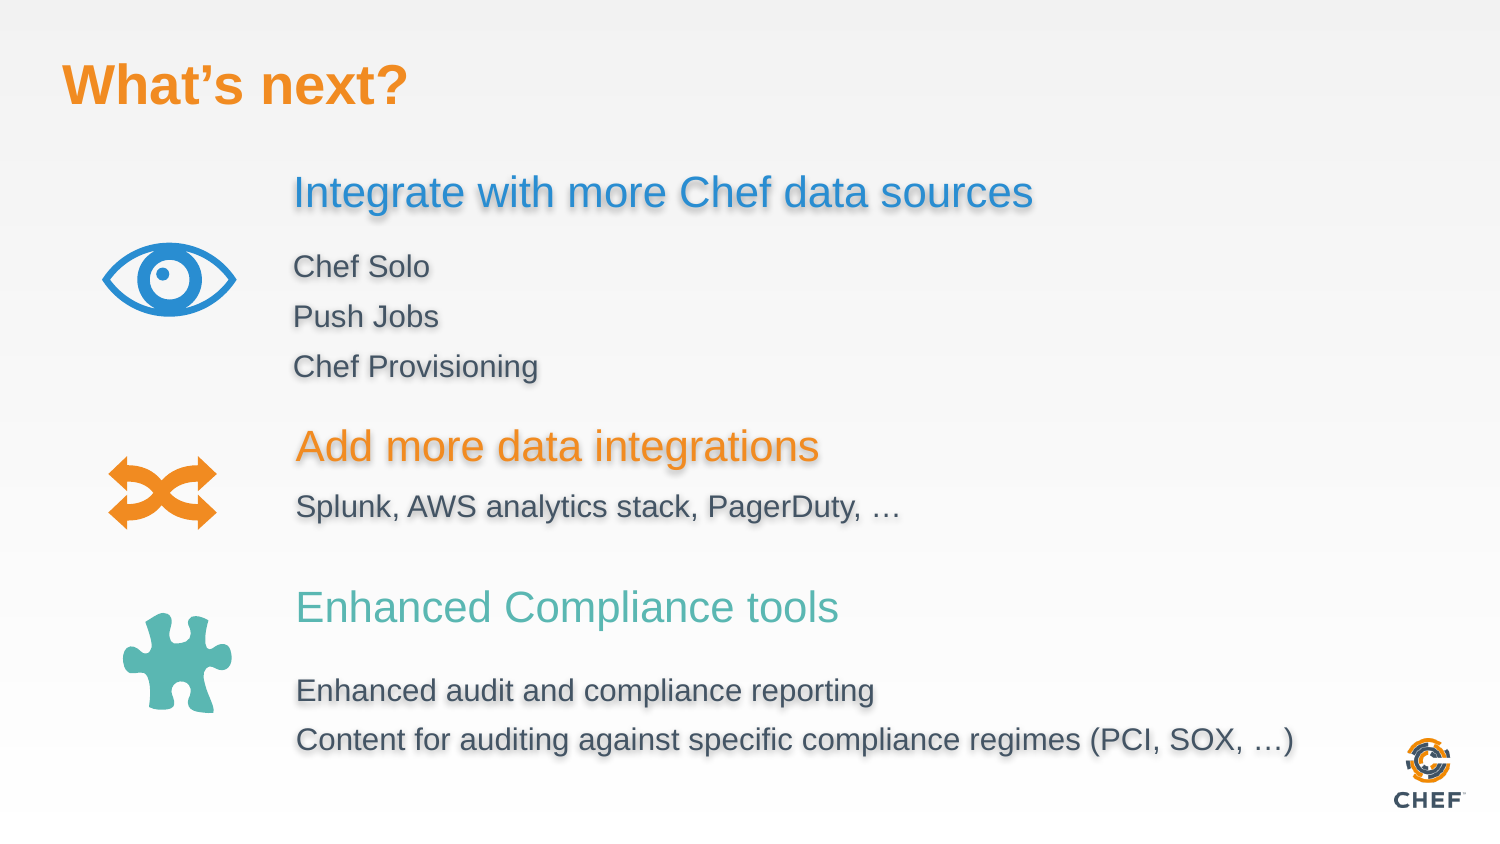

# What’s next?
Integrate with more Chef data sources
Chef Solo
Push Jobs
Chef Provisioning

Add more data integrations

Splunk, AWS analytics stack, PagerDuty, …
Enhanced Compliance tools

Enhanced audit and compliance reporting
Content for auditing against specific compliance regimes (PCI, SOX, …)